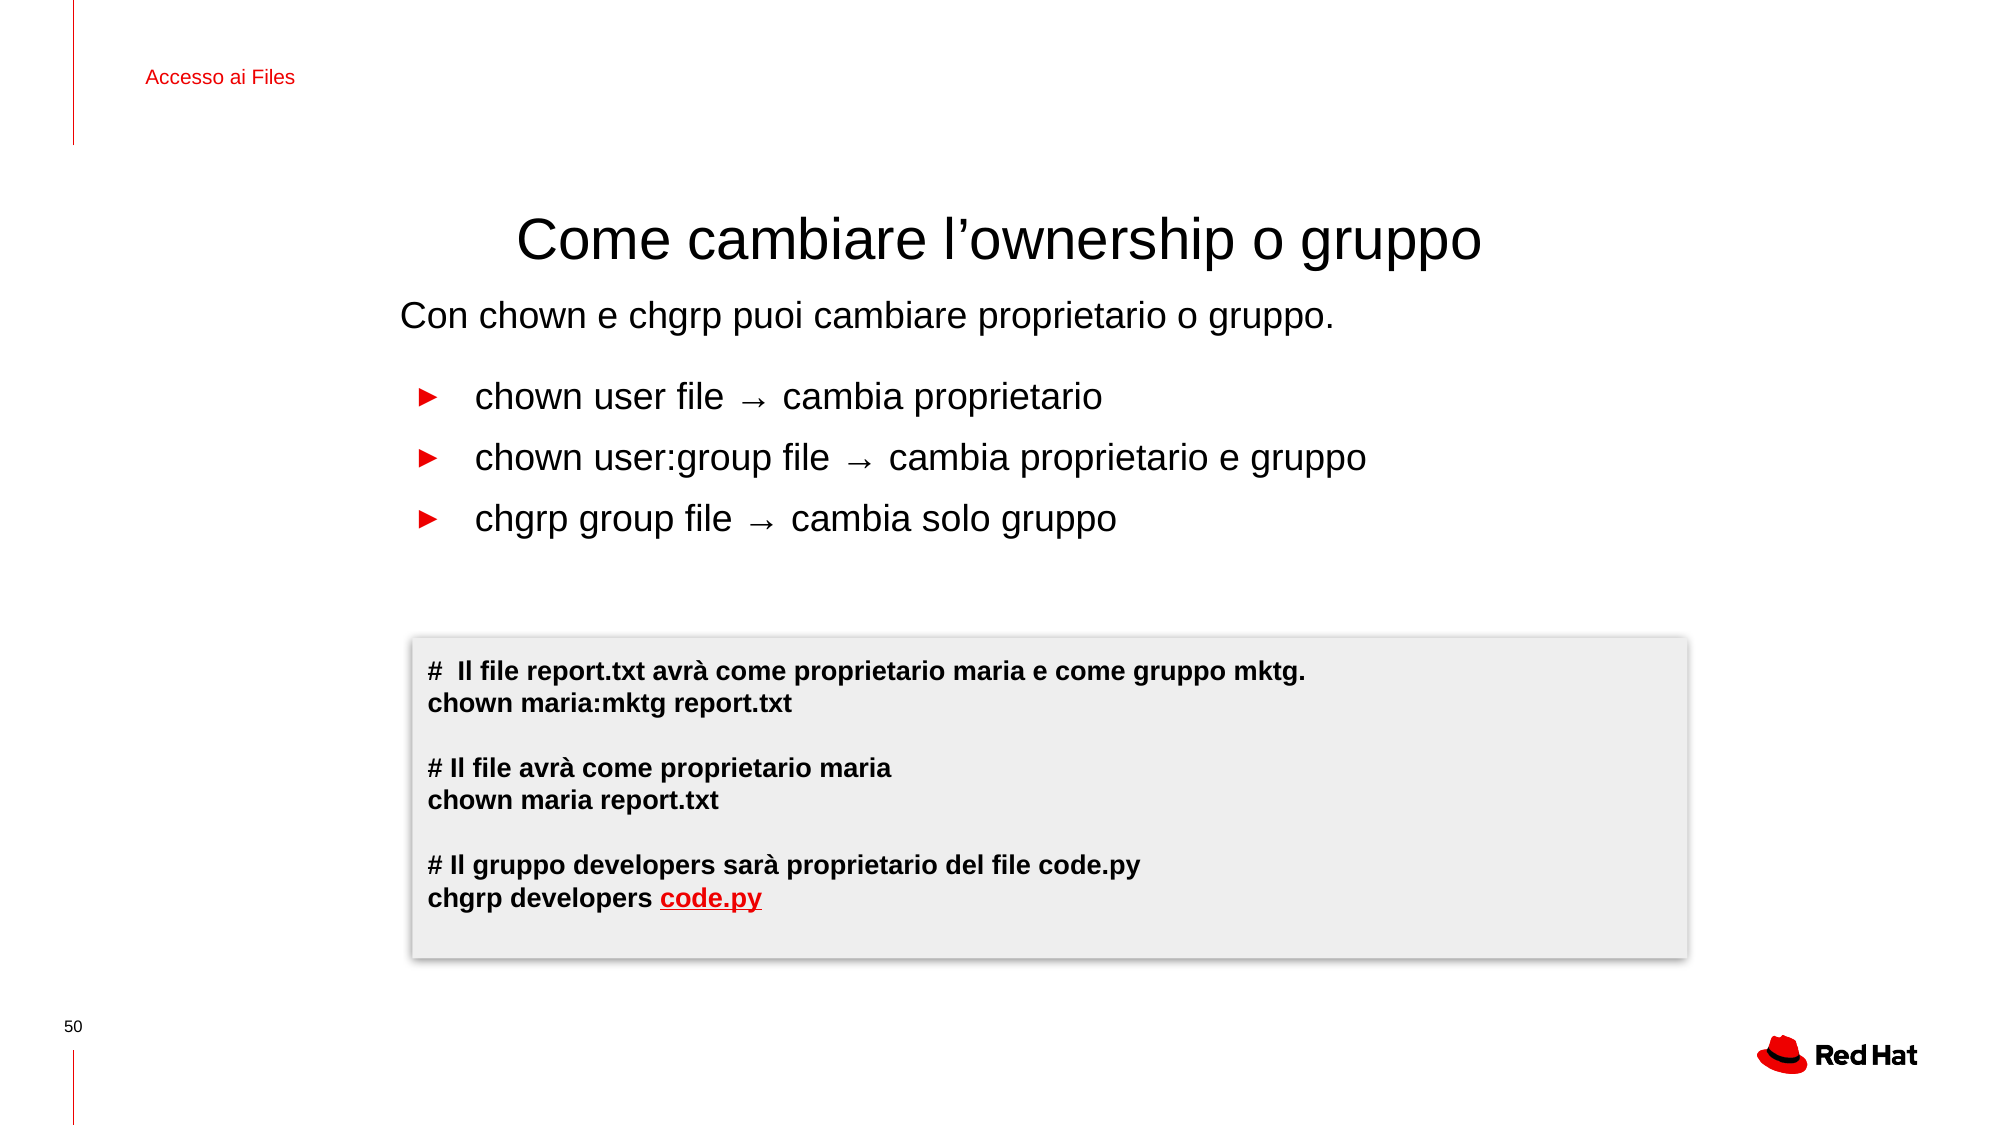

Accesso ai Files
# Come cambiare l’ownership o gruppo
Con chown e chgrp puoi cambiare proprietario o gruppo.
chown user file → cambia proprietario
chown user:group file → cambia proprietario e gruppo
chgrp group file → cambia solo gruppo
#  Il file report.txt avrà come proprietario maria e come gruppo mktg.
chown maria:mktg report.txt

# Il file avrà come proprietario maria
chown maria report.txt

# Il gruppo developers sarà proprietario del file code.py
chgrp developers code.py

50